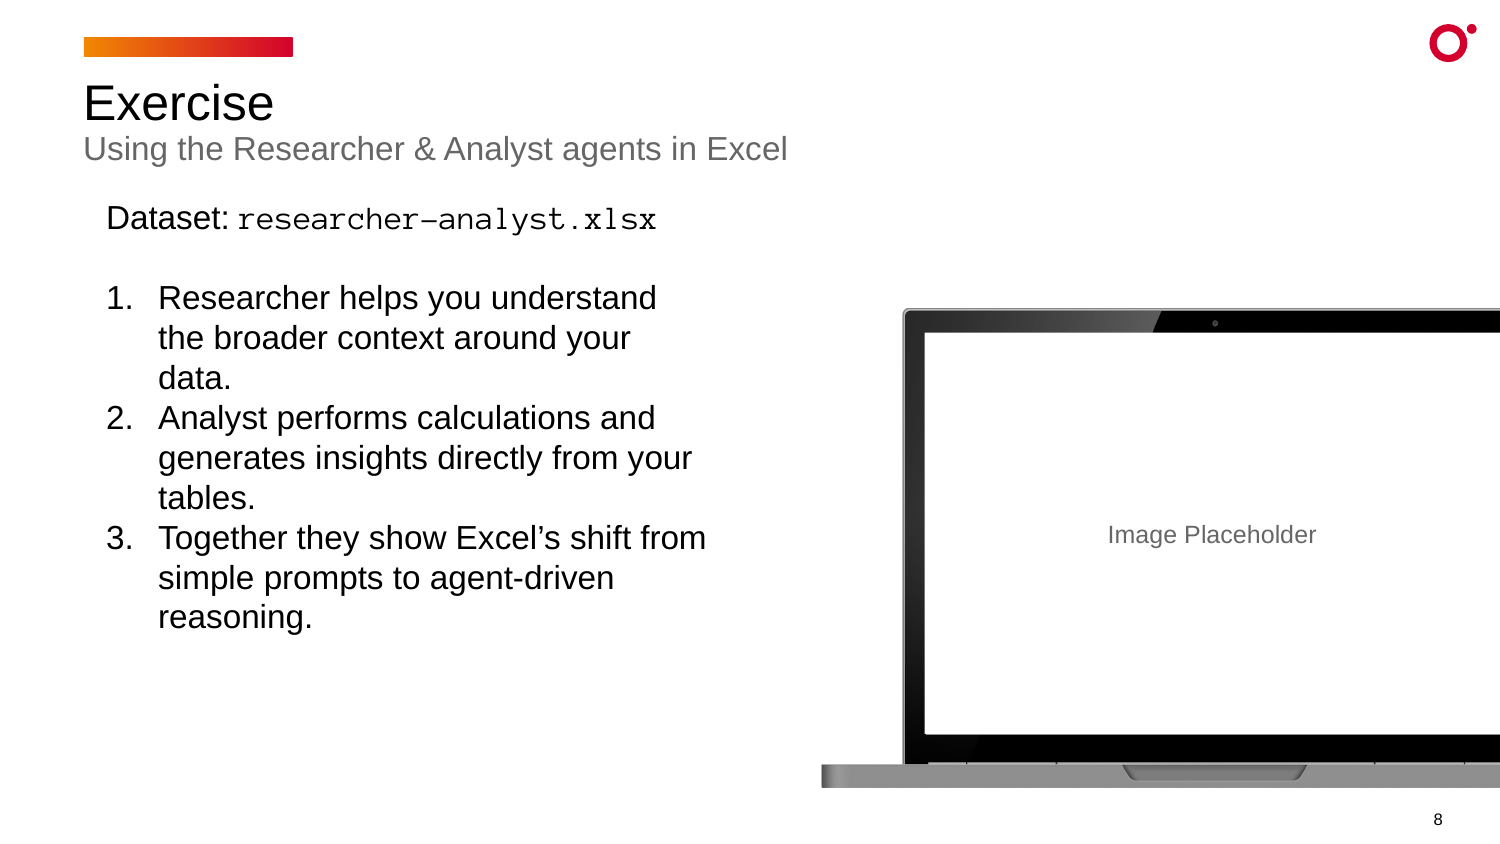

# Exercise
Using the Researcher & Analyst agents in Excel
Dataset: researcher-analyst.xlsx

Researcher helps you understand the broader context around your data.
Analyst performs calculations and generates insights directly from your tables.
Together they show Excel’s shift from simple prompts to agent-driven reasoning.
8